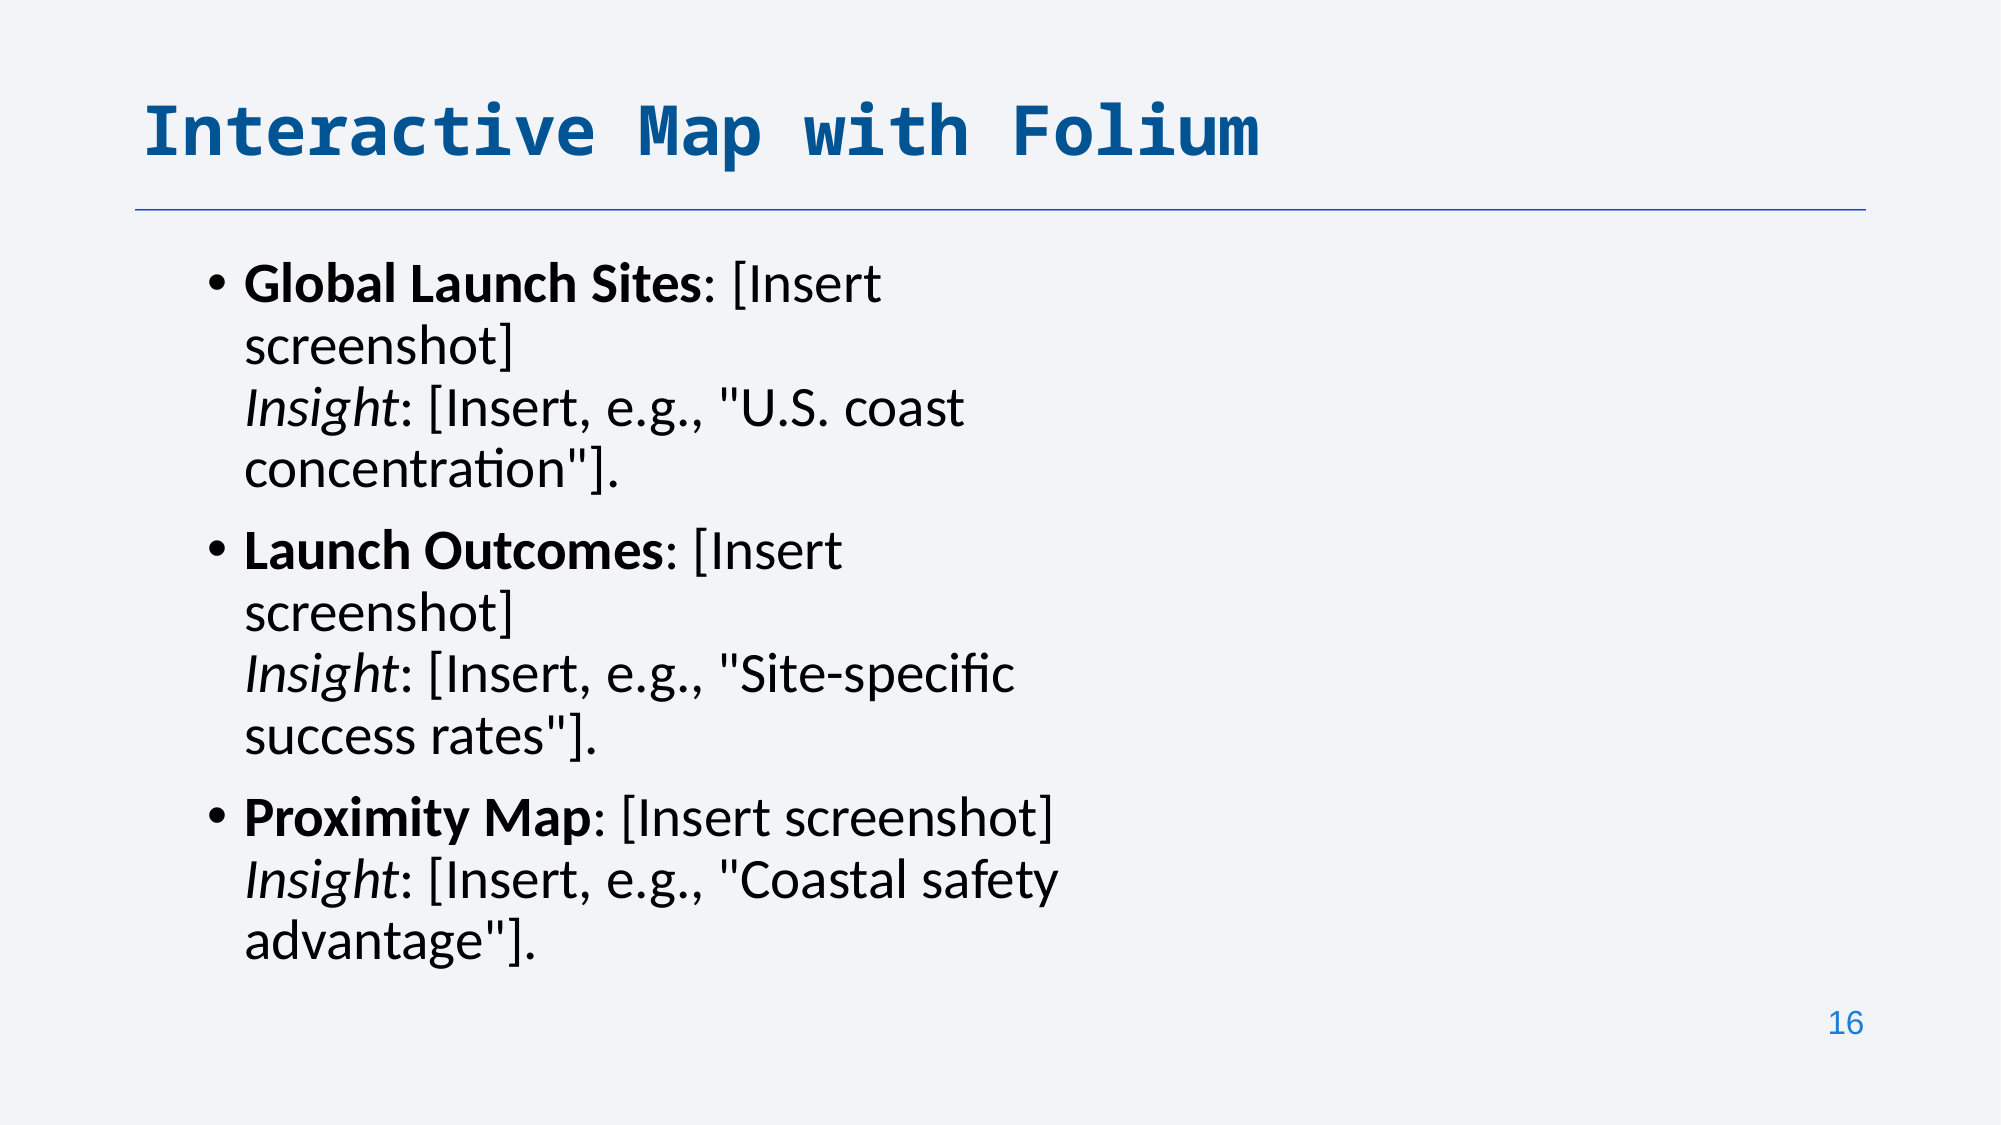

Interactive Map with Folium
Global Launch Sites: [Insert screenshot]
Insight: [Insert, e.g., "U.S. coast concentration"].
Launch Outcomes: [Insert screenshot]
Insight: [Insert, e.g., "Site-specific success rates"].
Proximity Map: [Insert screenshot]
Insight: [Insert, e.g., "Coastal safety advantage"].
16